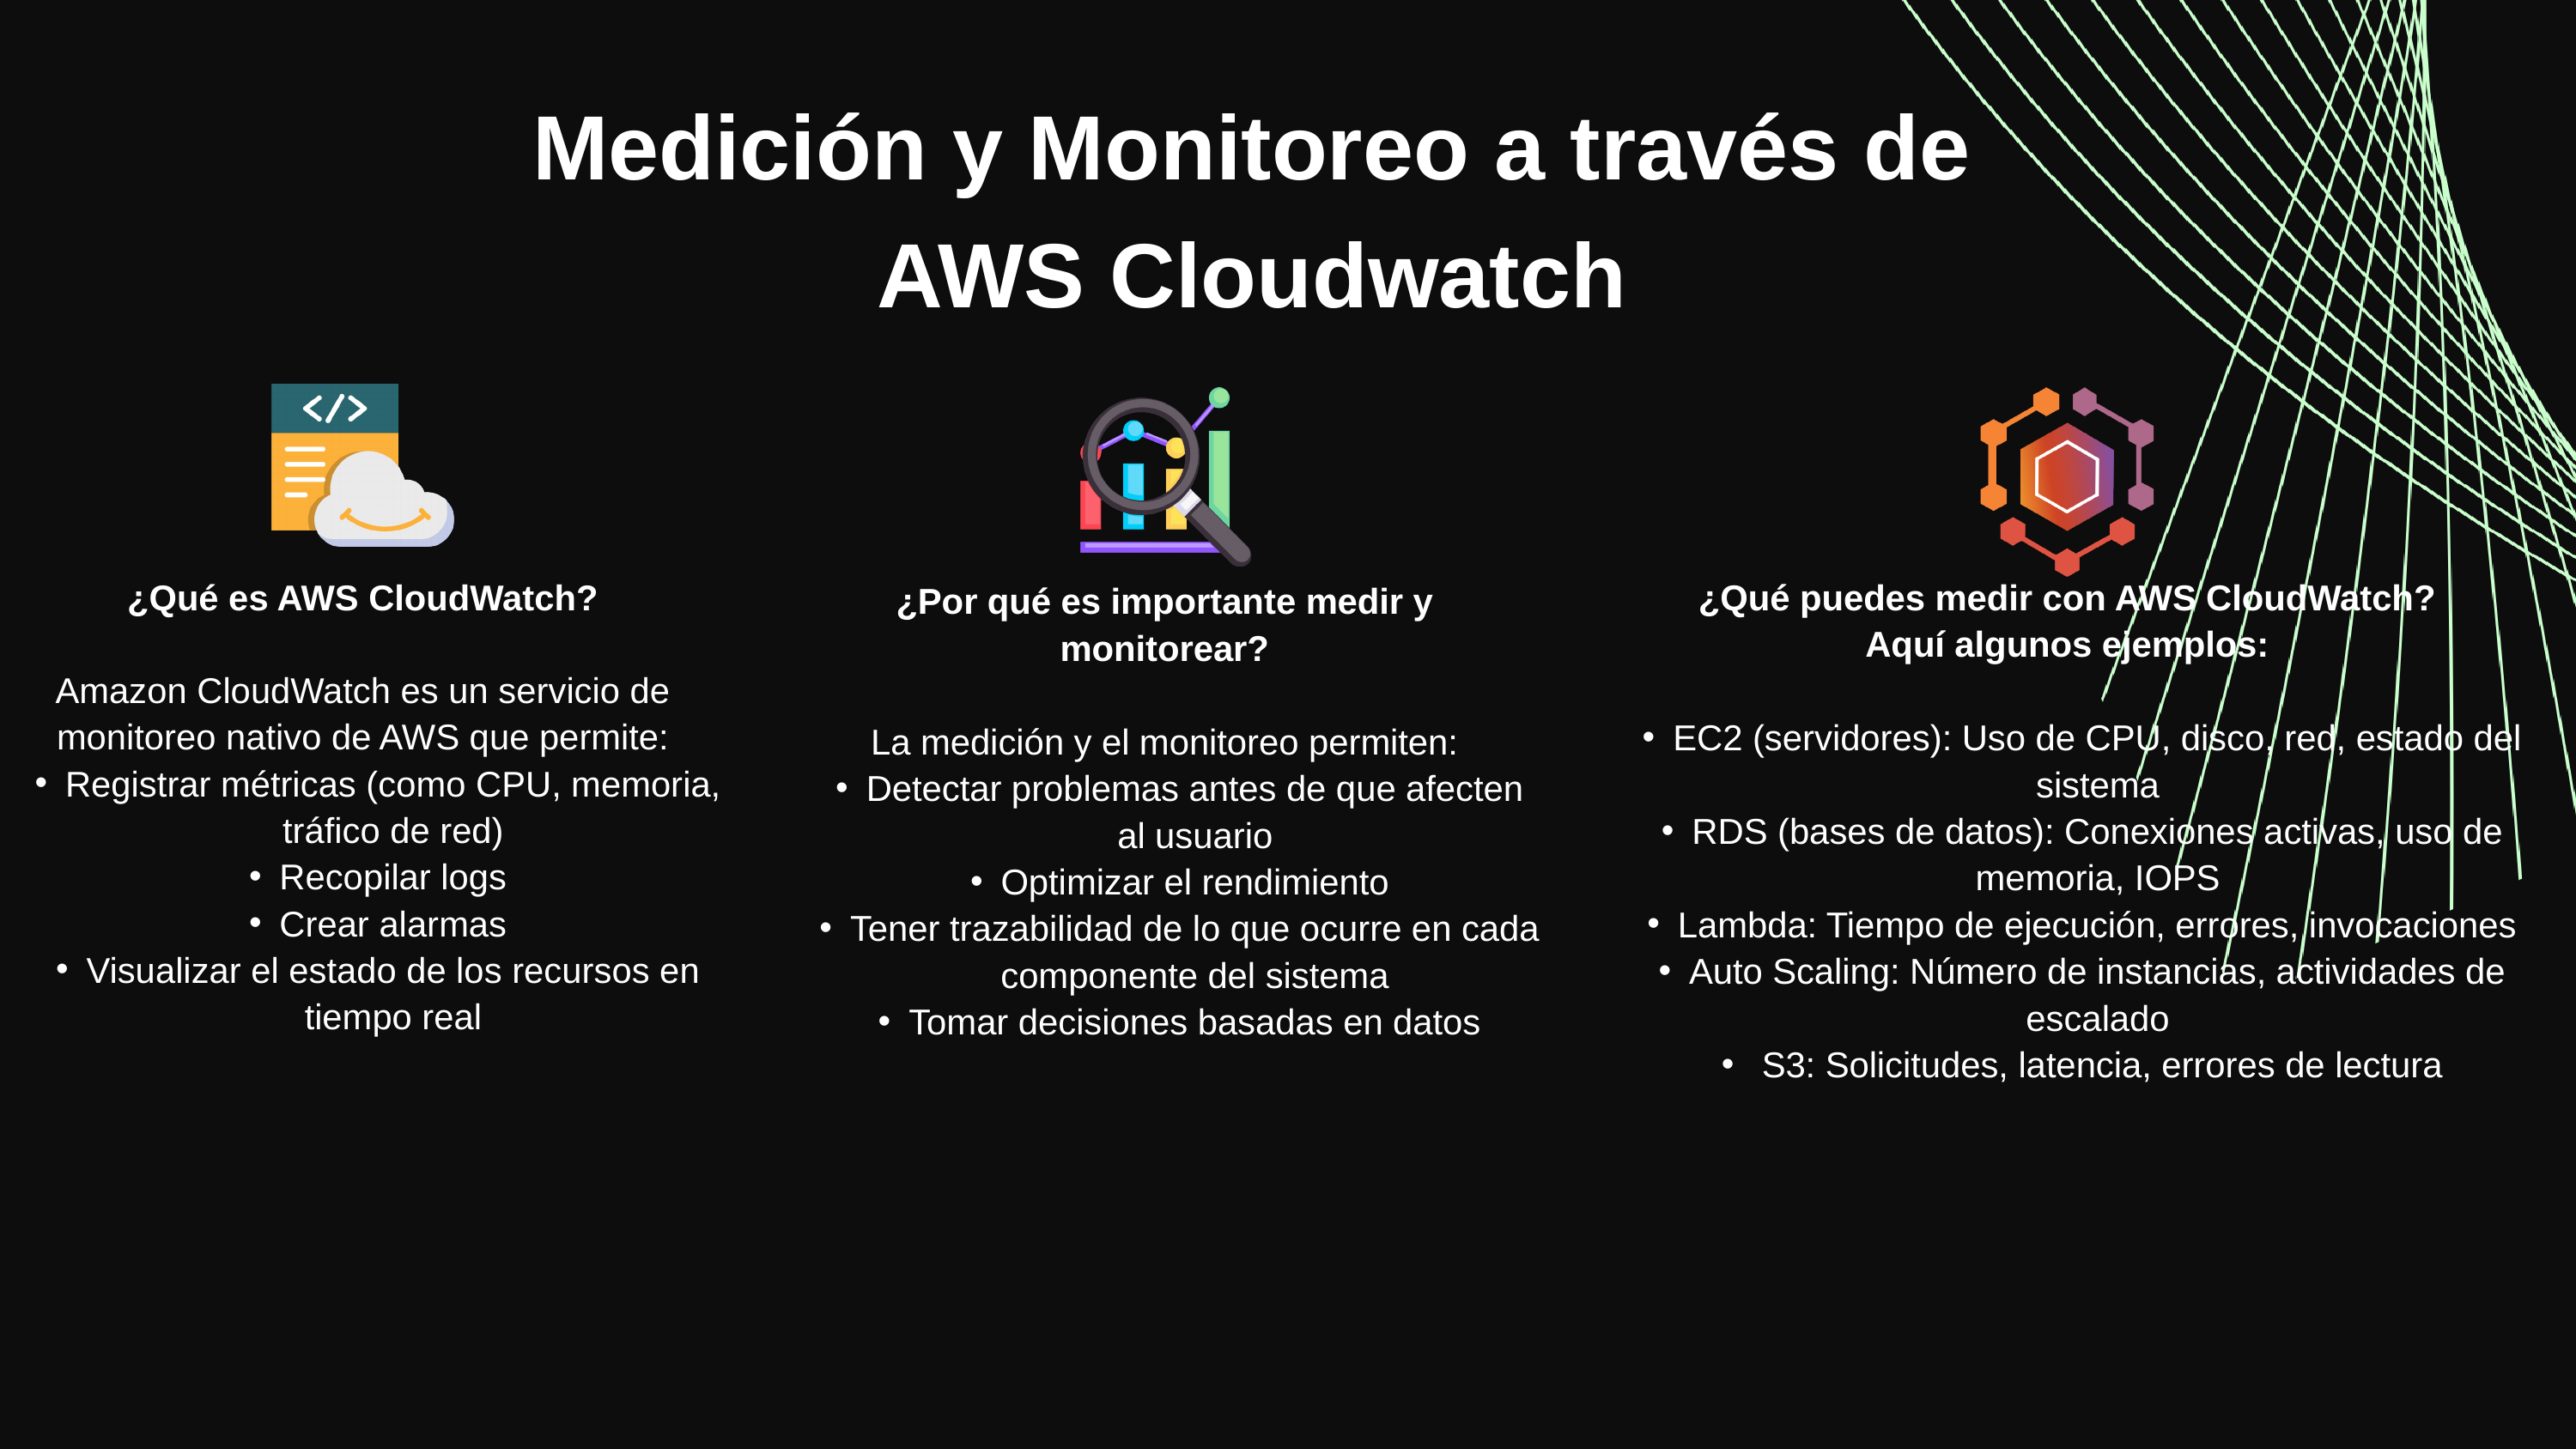

Medición y Monitoreo a través de AWS Cloudwatch

¿Qué es AWS CloudWatch?

Amazon CloudWatch es un servicio de monitoreo nativo de AWS que permite:
Registrar métricas (como CPU, memoria, tráfico de red)
Recopilar logs
Crear alarmas
Visualizar el estado de los recursos en tiempo real

¿Qué puedes medir con AWS CloudWatch?
Aquí algunos ejemplos:

EC2 (servidores): Uso de CPU, disco, red, estado del sistema
RDS (bases de datos): Conexiones activas, uso de memoria, IOPS
Lambda: Tiempo de ejecución, errores, invocaciones
Auto Scaling: Número de instancias, actividades de escalado
 S3: Solicitudes, latencia, errores de lectura

¿Por qué es importante medir y monitorear?

La medición y el monitoreo permiten:
Detectar problemas antes de que afecten al usuario
Optimizar el rendimiento
Tener trazabilidad de lo que ocurre en cada componente del sistema
Tomar decisiones basadas en datos